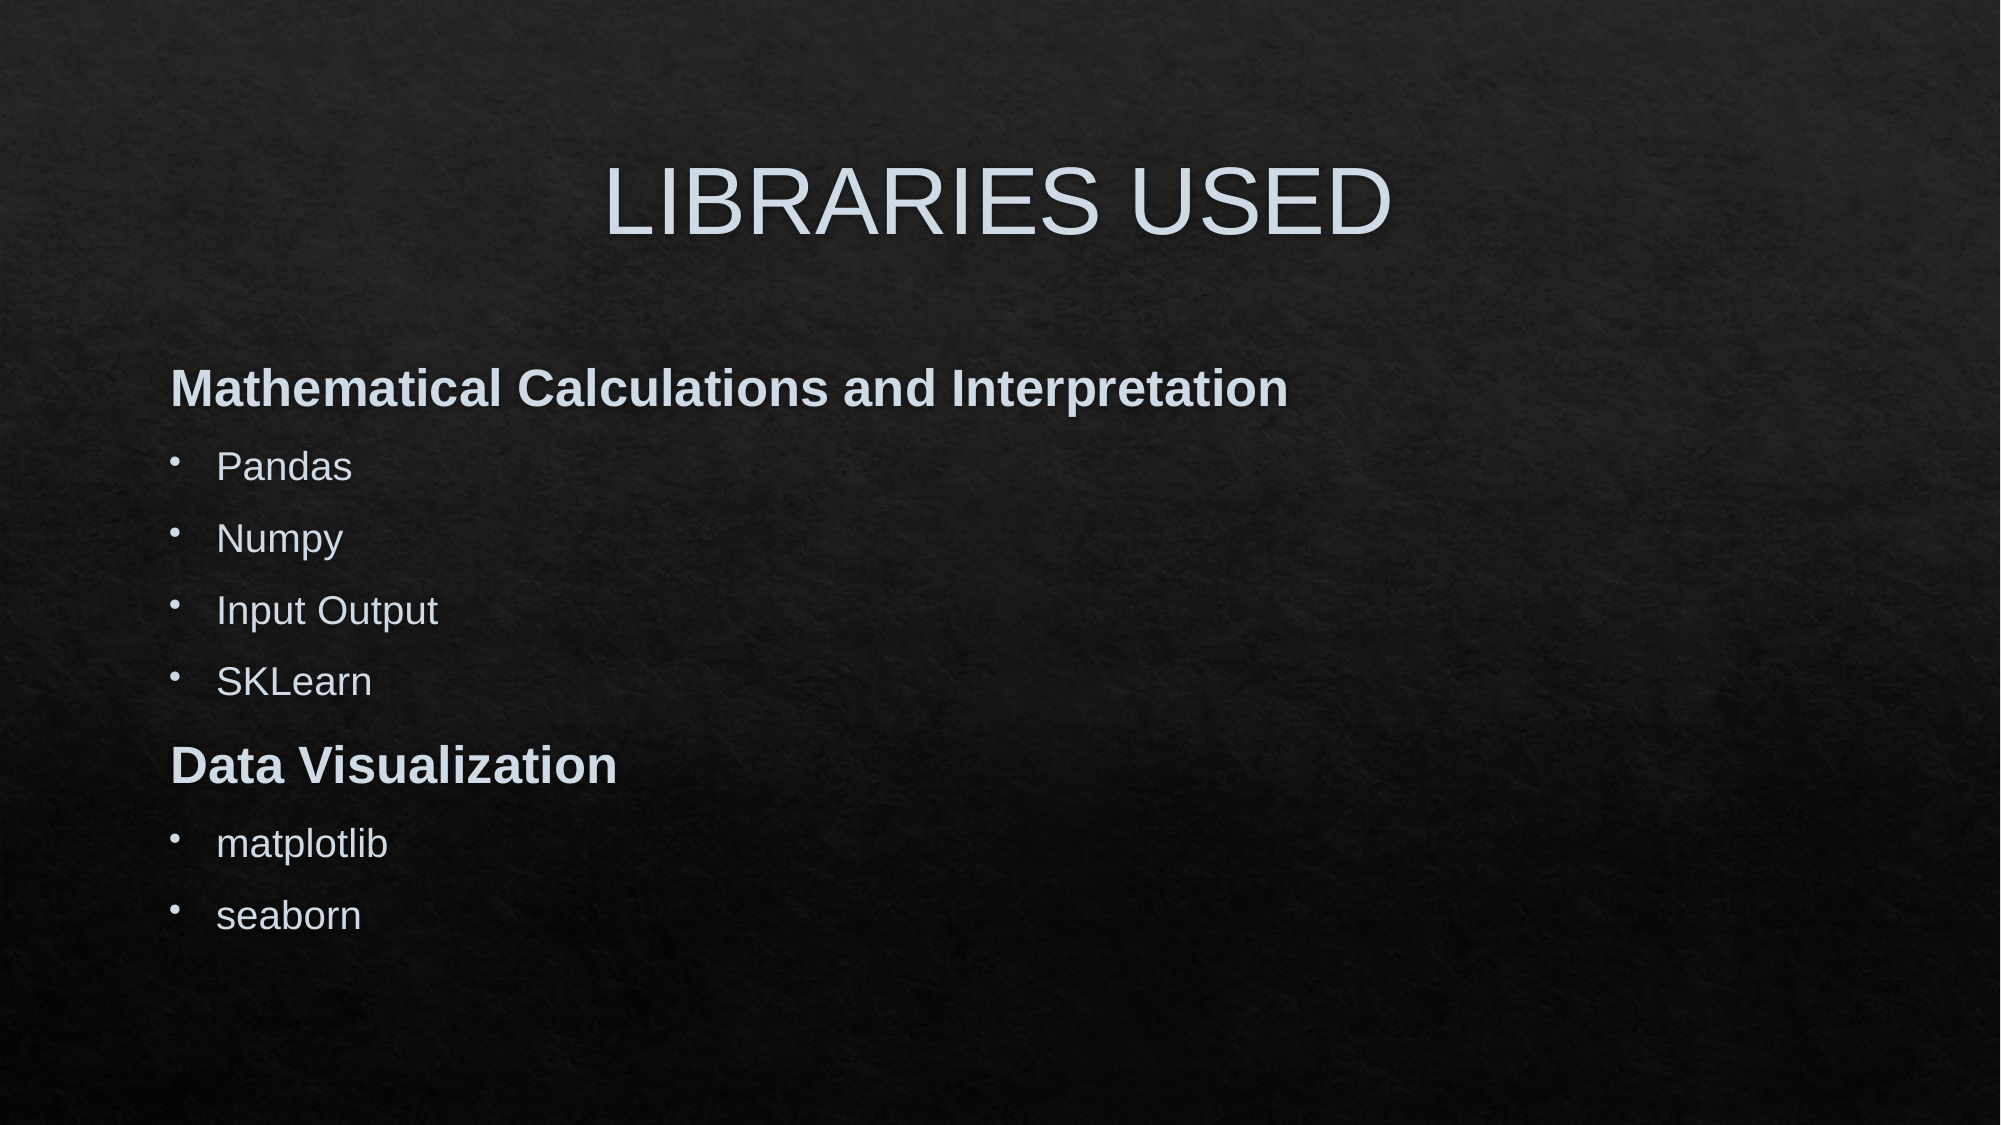

# LIBRARIES USED
Mathematical Calculations and Interpretation
Pandas
Numpy
Input Output
SKLearn
Data Visualization
matplotlib
seaborn